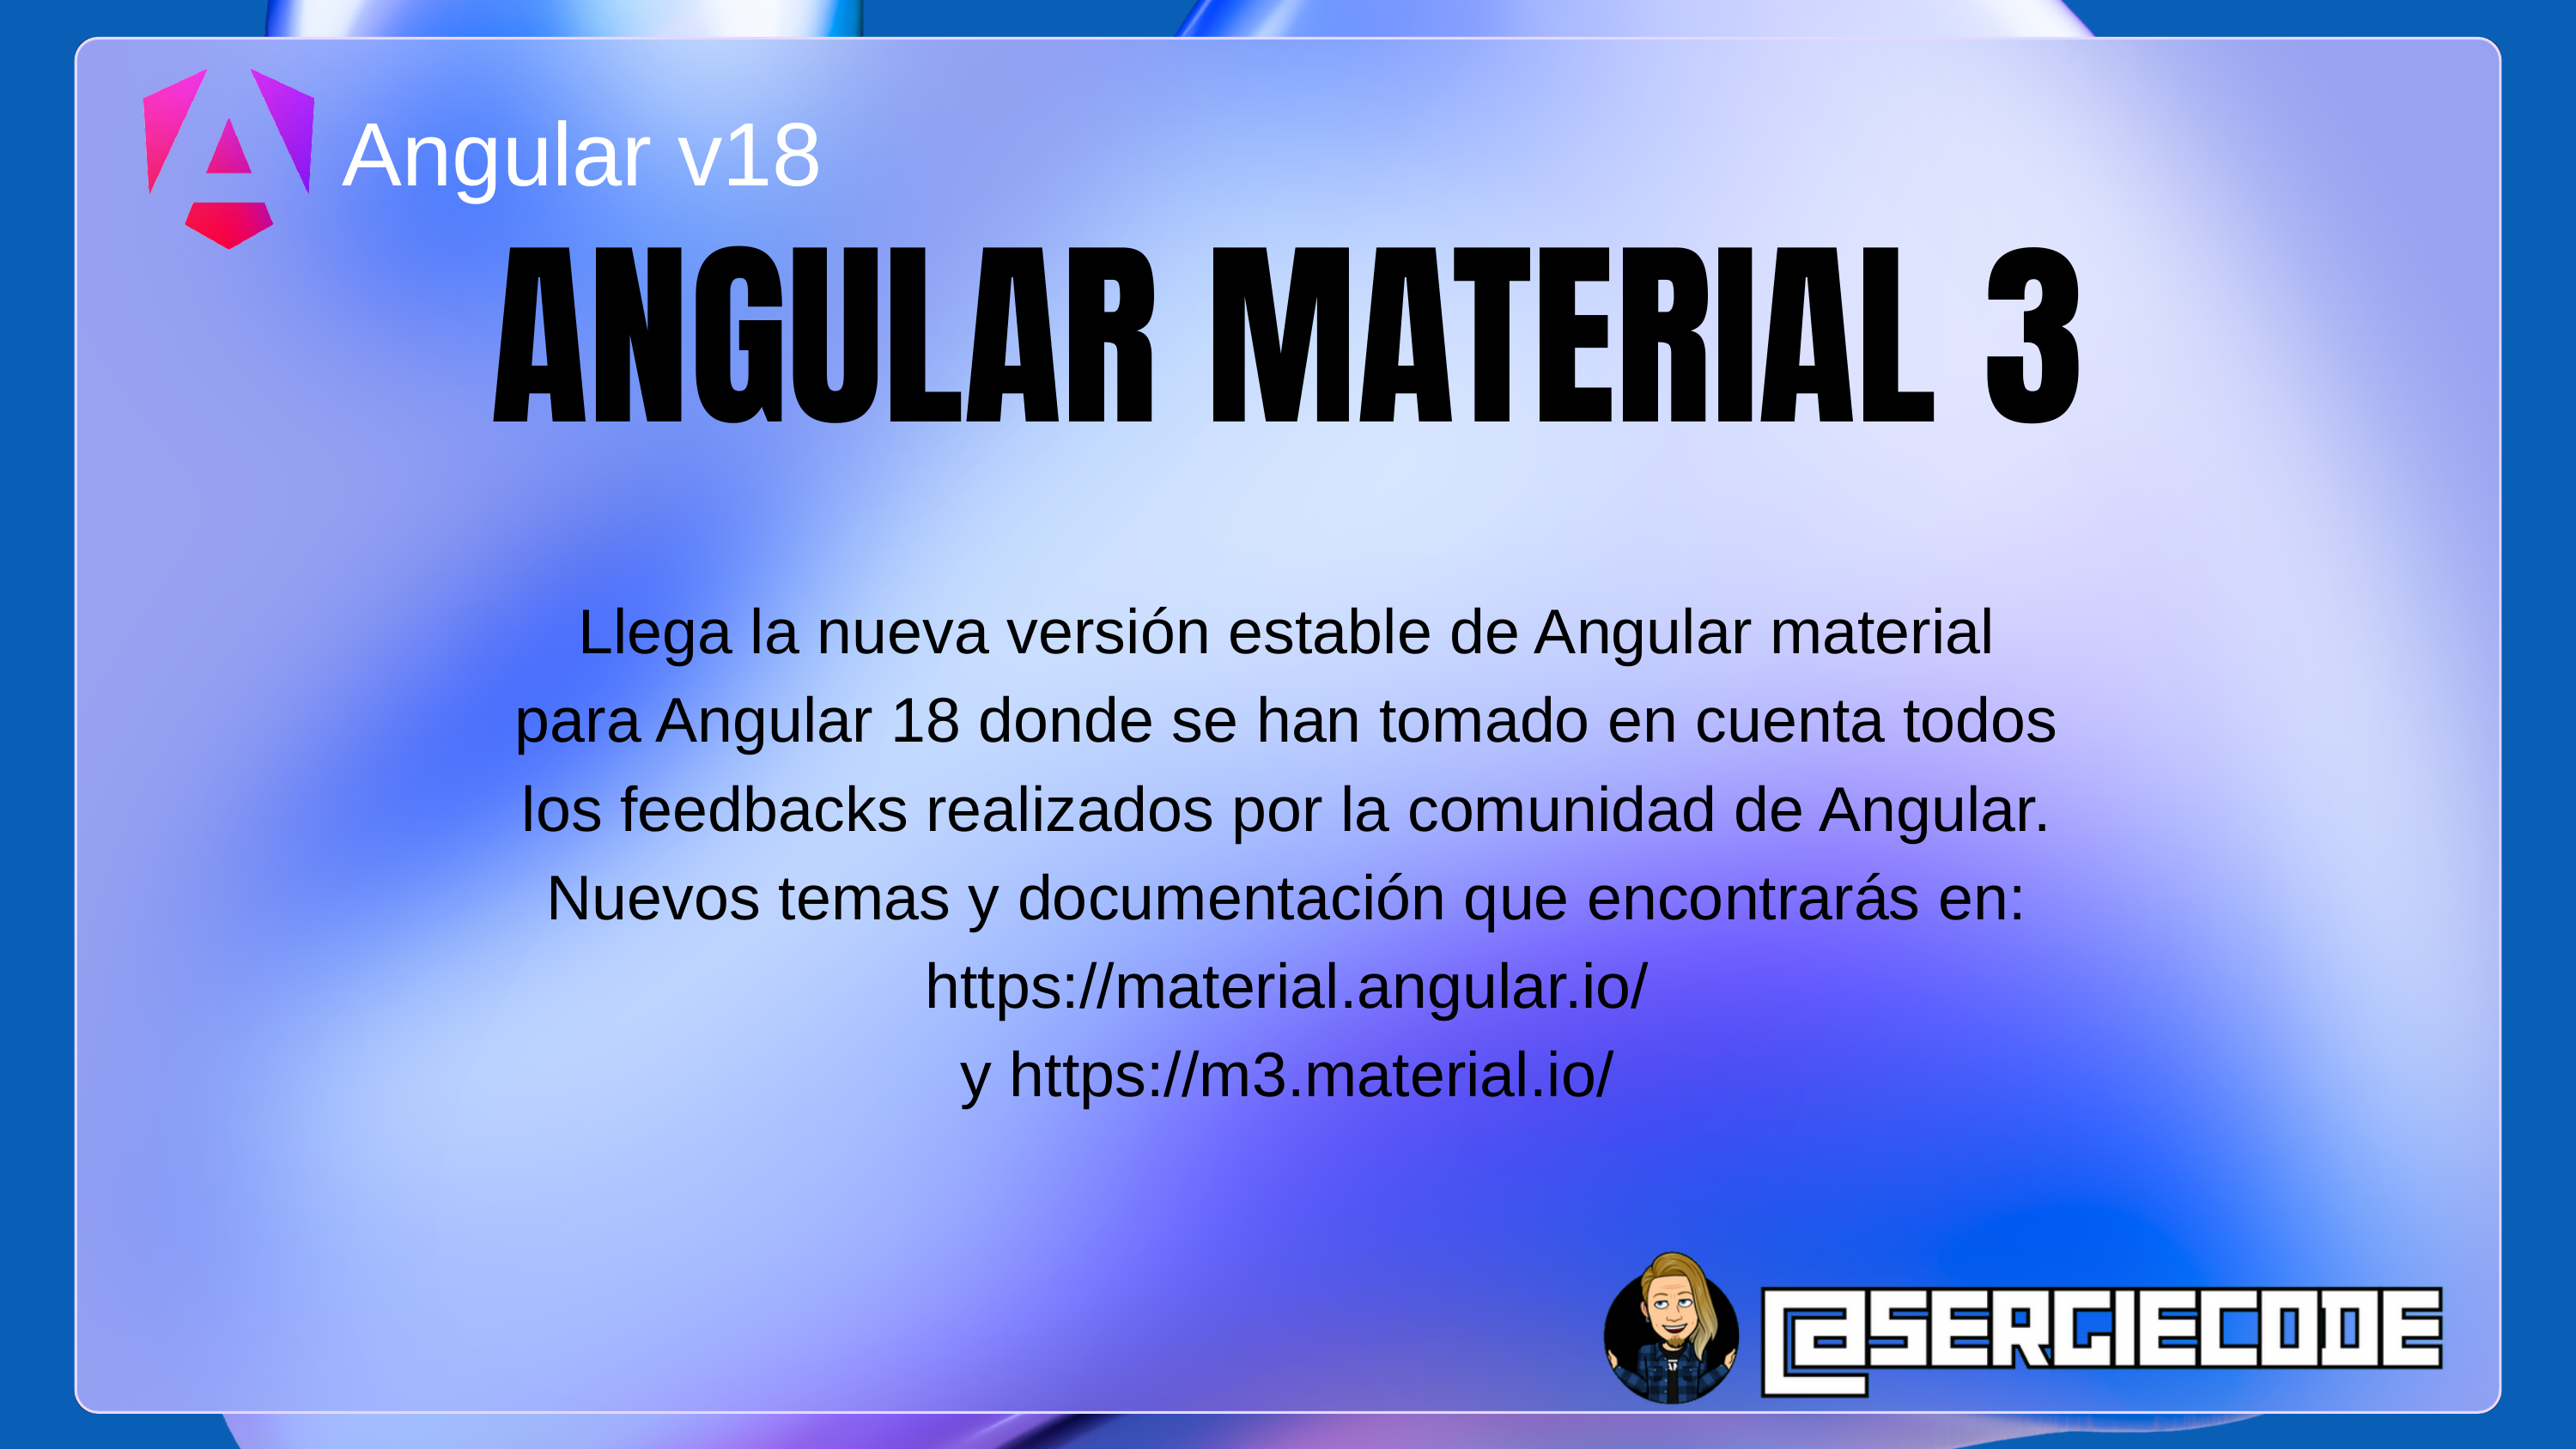

Angular v18
ANGULAR MATERIAL 3
Llega la nueva versión estable de Angular material para Angular 18 donde se han tomado en cuenta todos los feedbacks realizados por la comunidad de Angular. Nuevos temas y documentación que encontrarás en:
https://material.angular.io/
y https://m3.material.io/